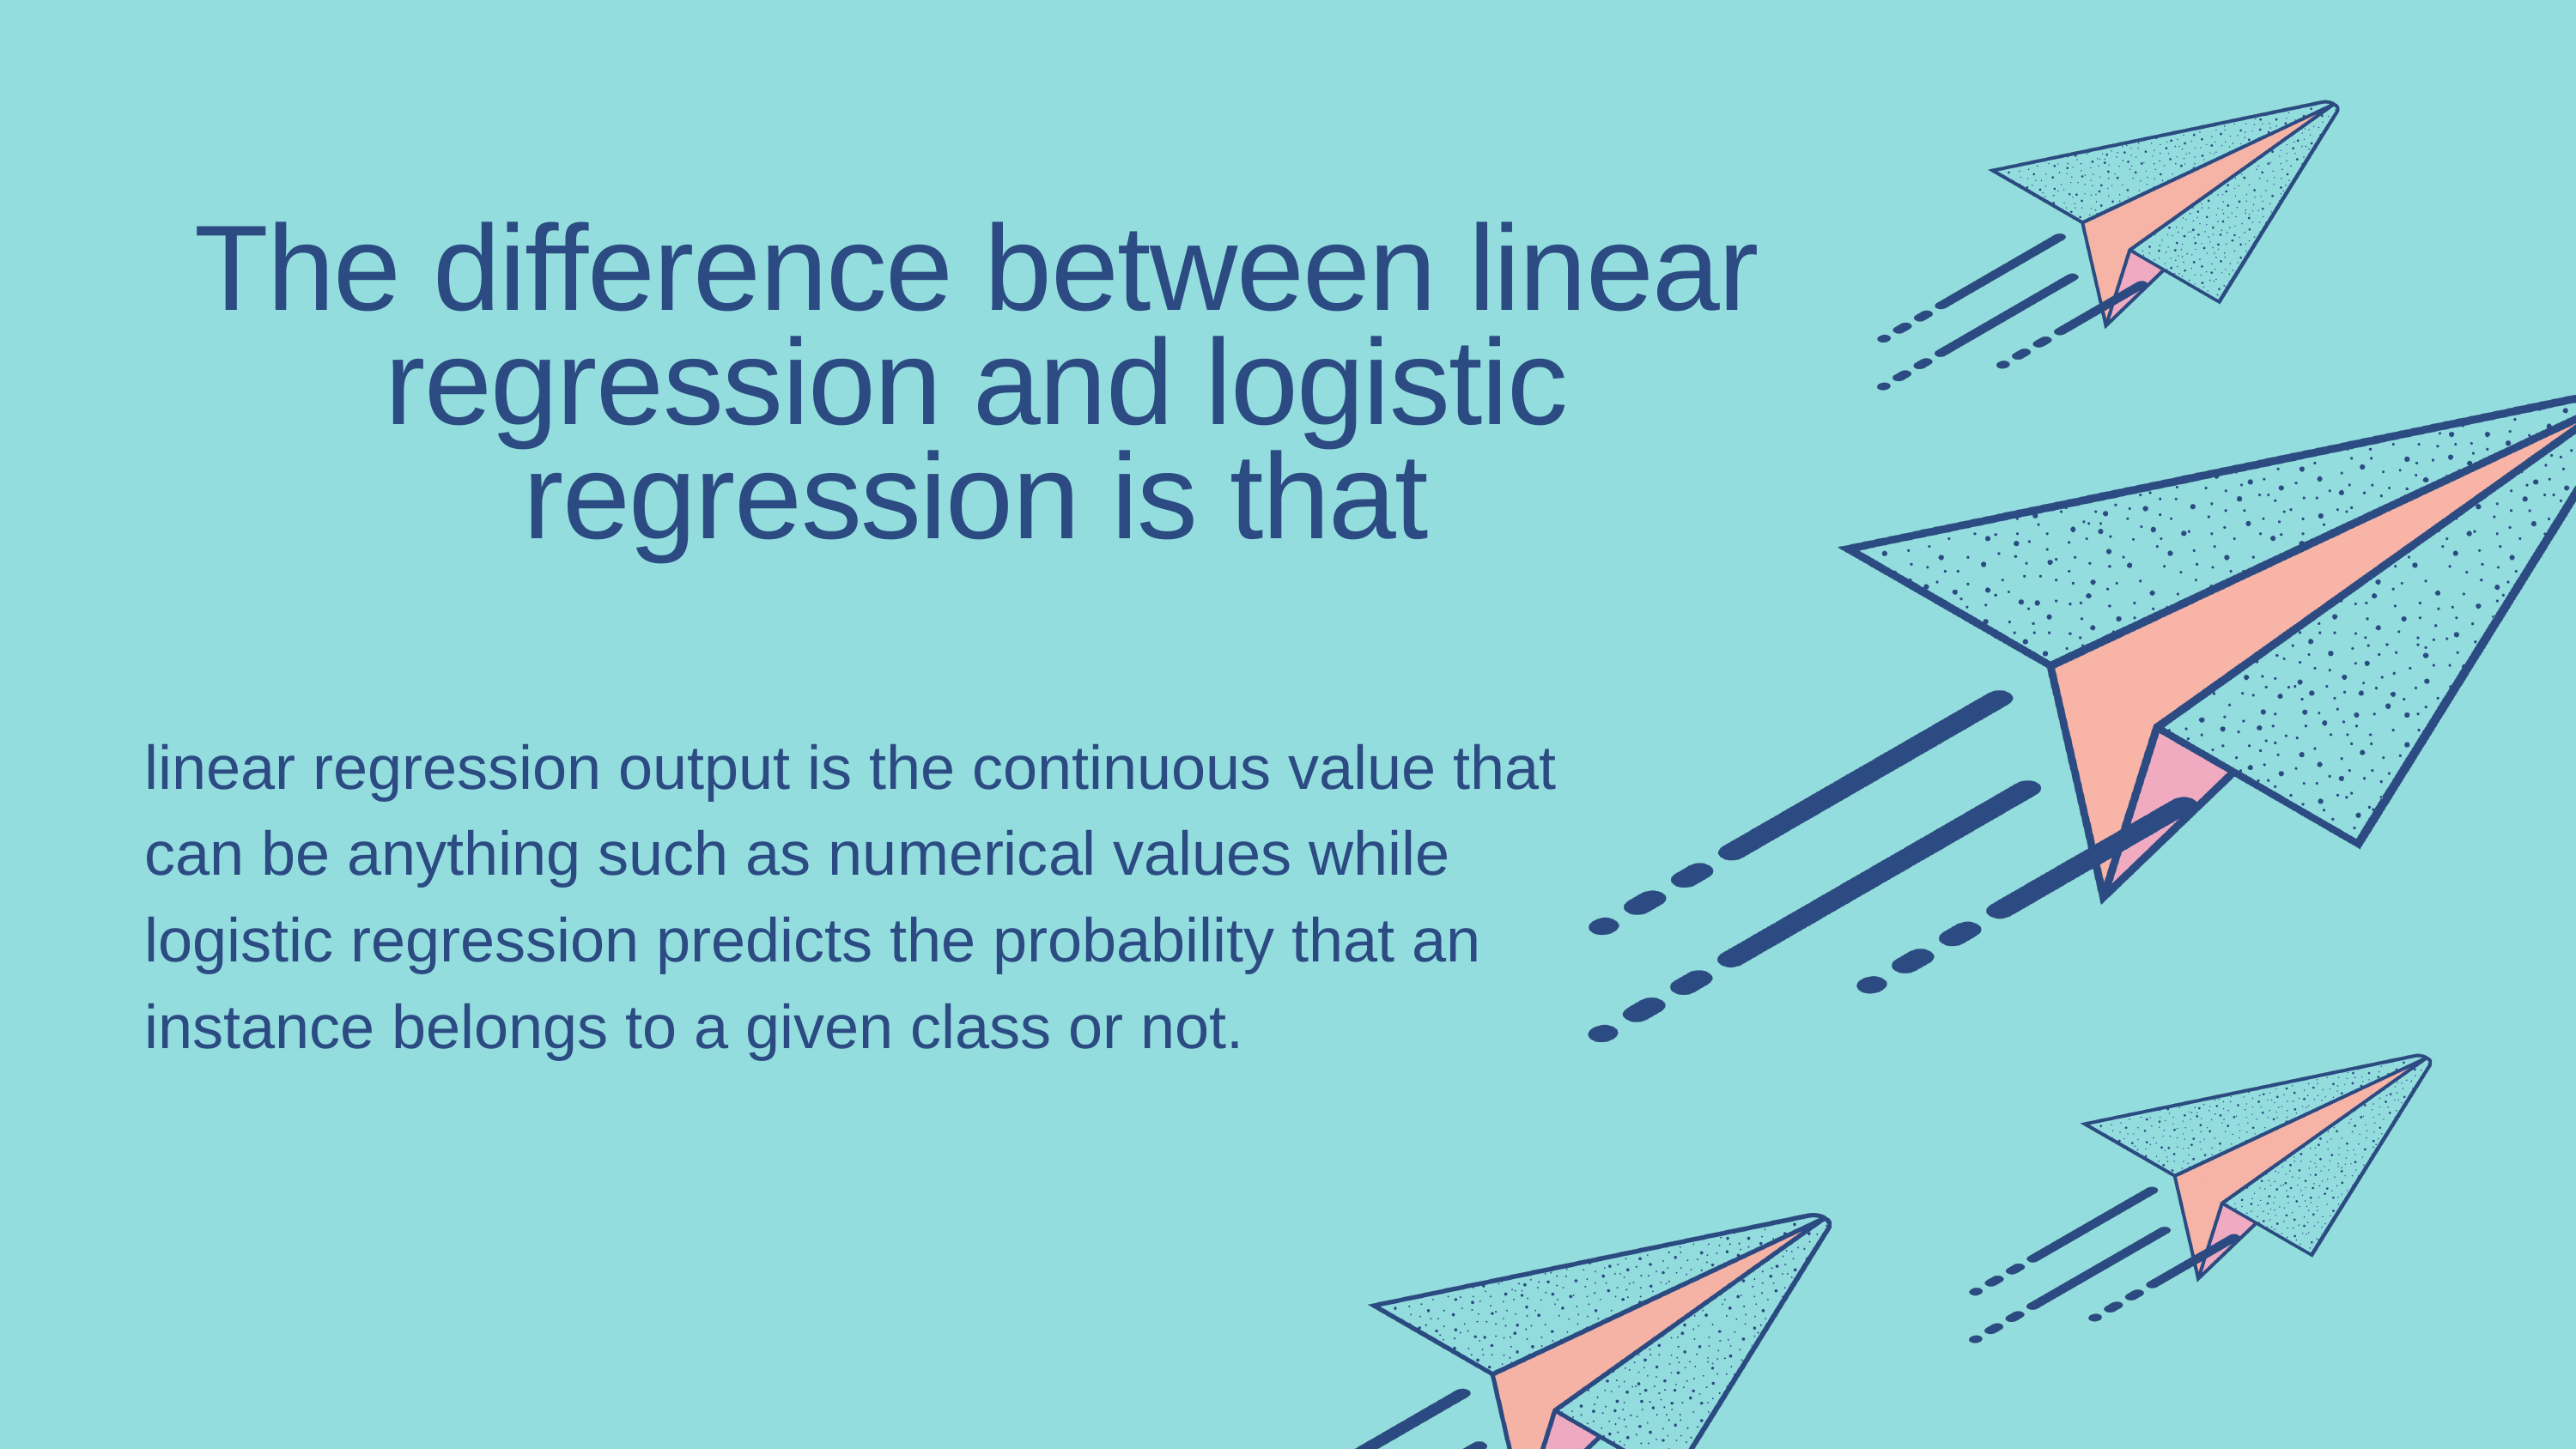

The difference between linear regression and logistic regression is that

linear regression output is the continuous value that can be anything such as numerical values while logistic regression predicts the probability that an instance belongs to a given class or not.